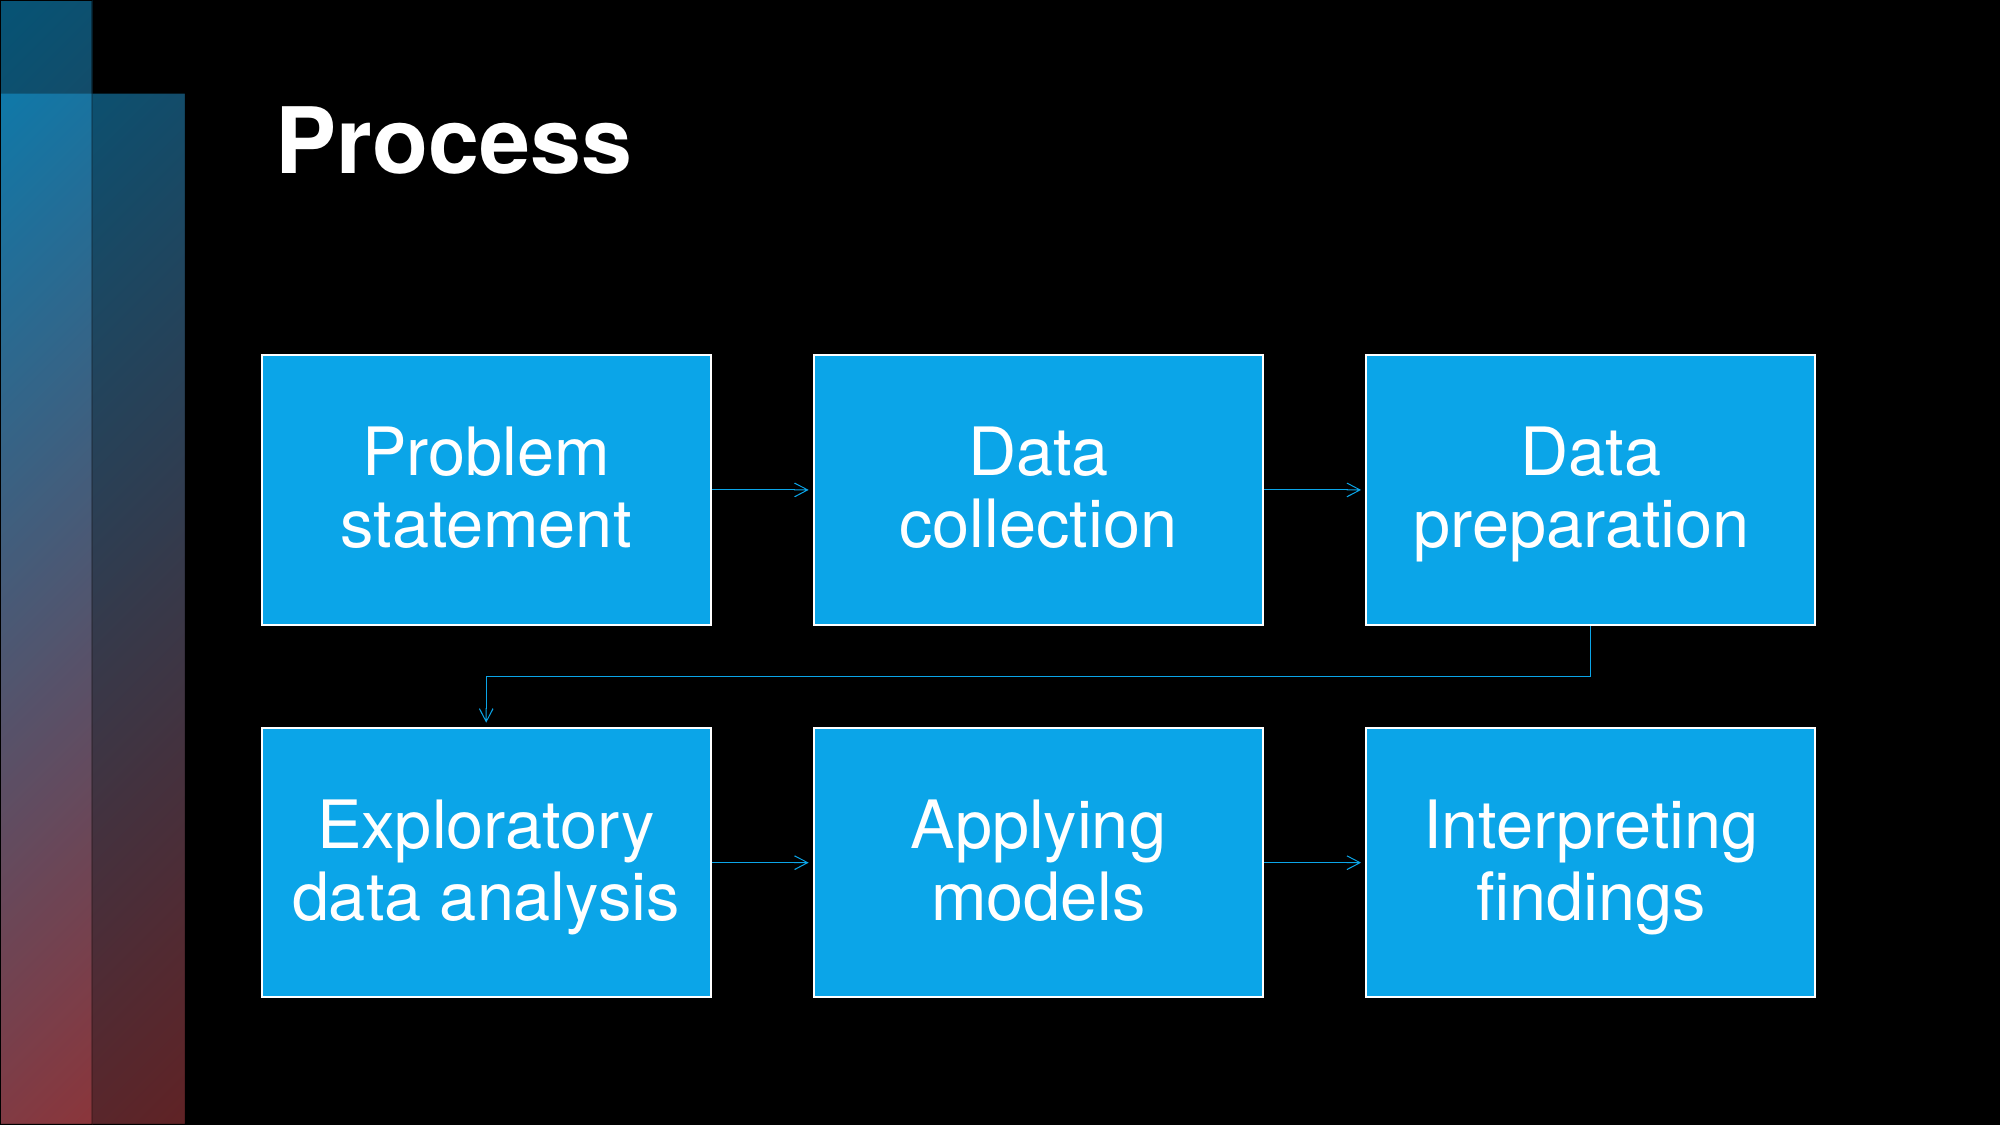

# Process

Problem statement

Data collection

Data preparation

Exploratory data analysis

Applying models
Interpreting findings